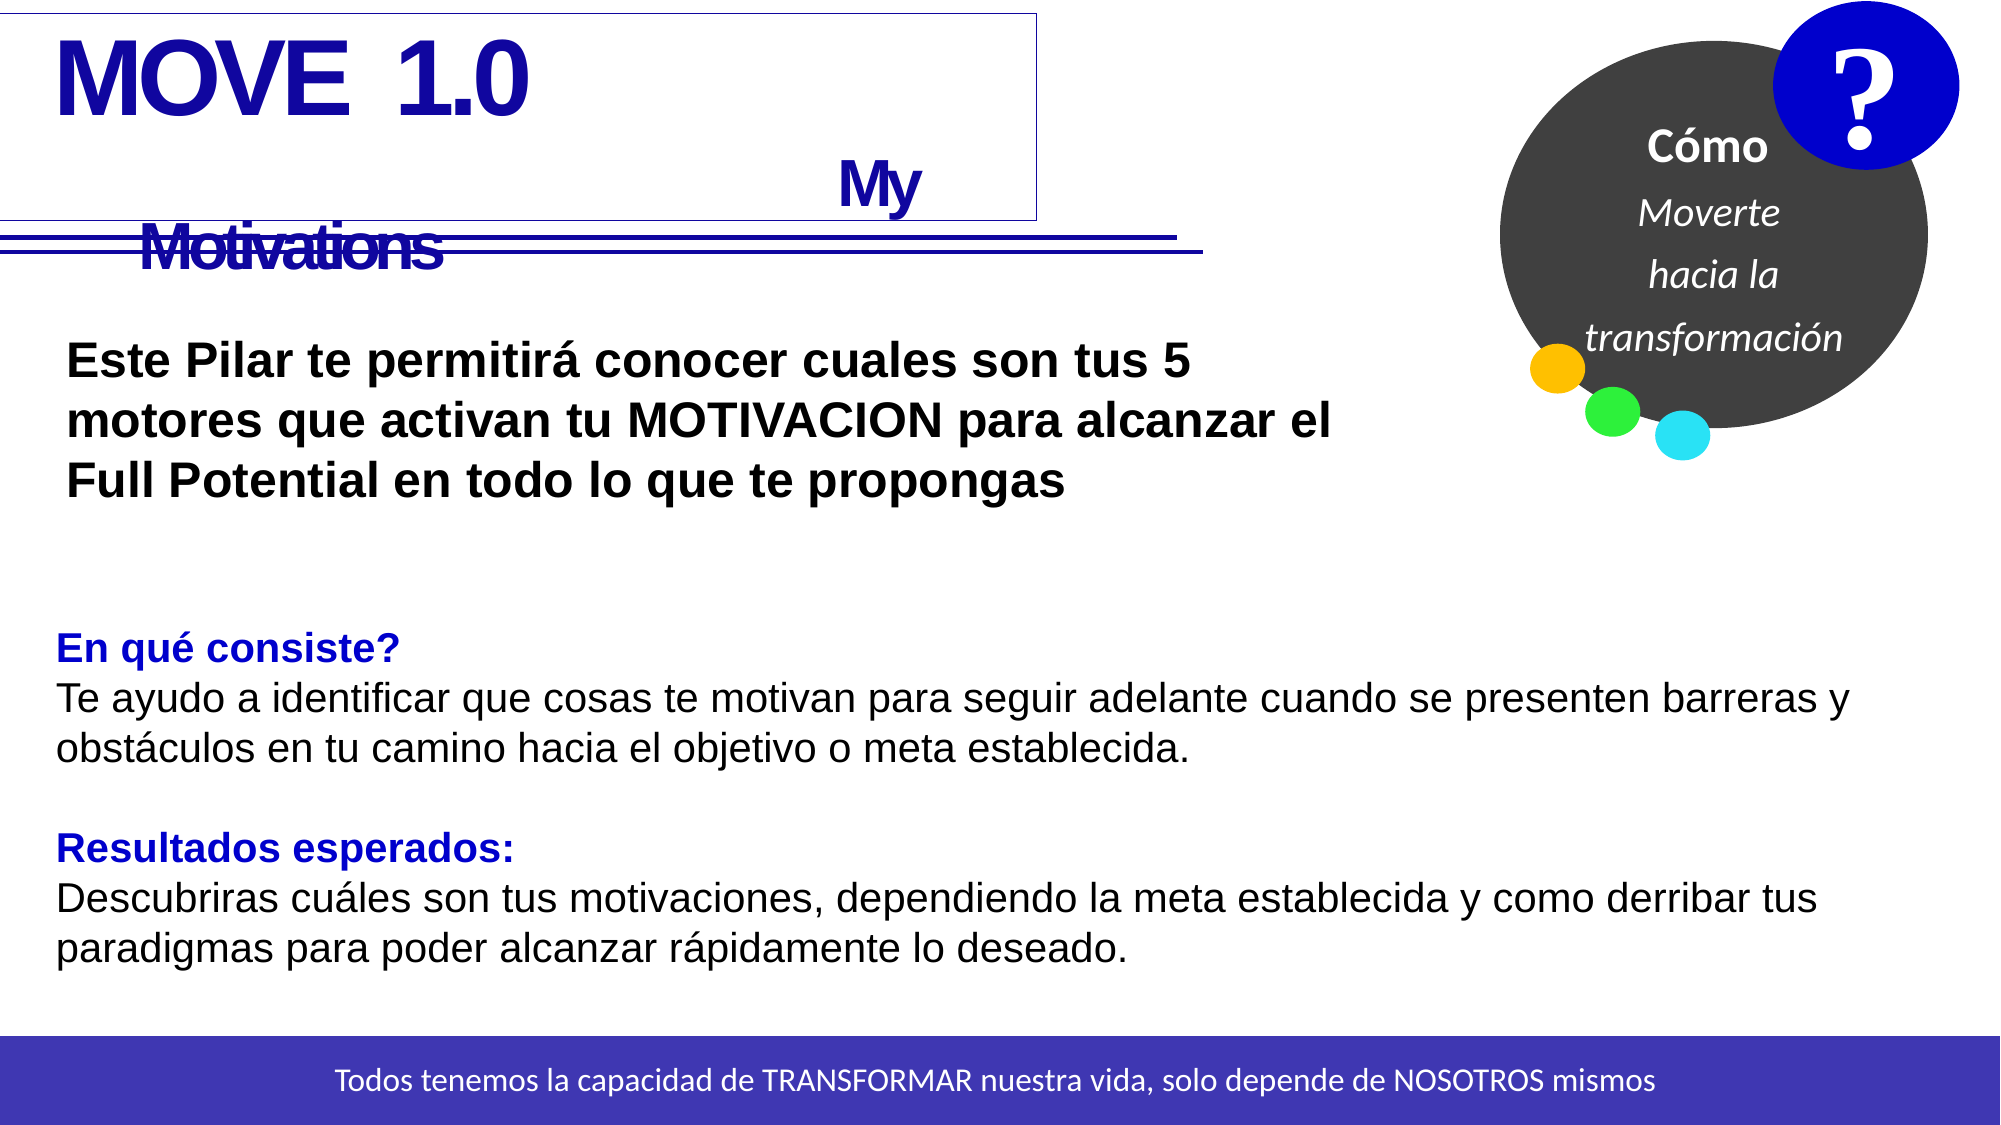

?
Cómo
Moverte
hacia la transformación

MOVE  1.0
                                                 My Motivations
Este Pilar te permitirá conocer cuales son tus 5 motores que activan tu MOTIVACION para alcanzar el Full Potential en todo lo que te propongas

En qué consiste?
Te ayudo a identificar que cosas te motivan para seguir adelante cuando se presenten barreras y obstáculos en tu camino hacia el objetivo o meta establecida.

Resultados esperados:
Descubriras cuáles son tus motivaciones, dependiendo la meta establecida y como derribar tus paradigmas para poder alcanzar rápidamente lo deseado.
Todos tenemos la capacidad de TRANSFORMAR nuestra vida, solo depende de NOSOTROS mismos